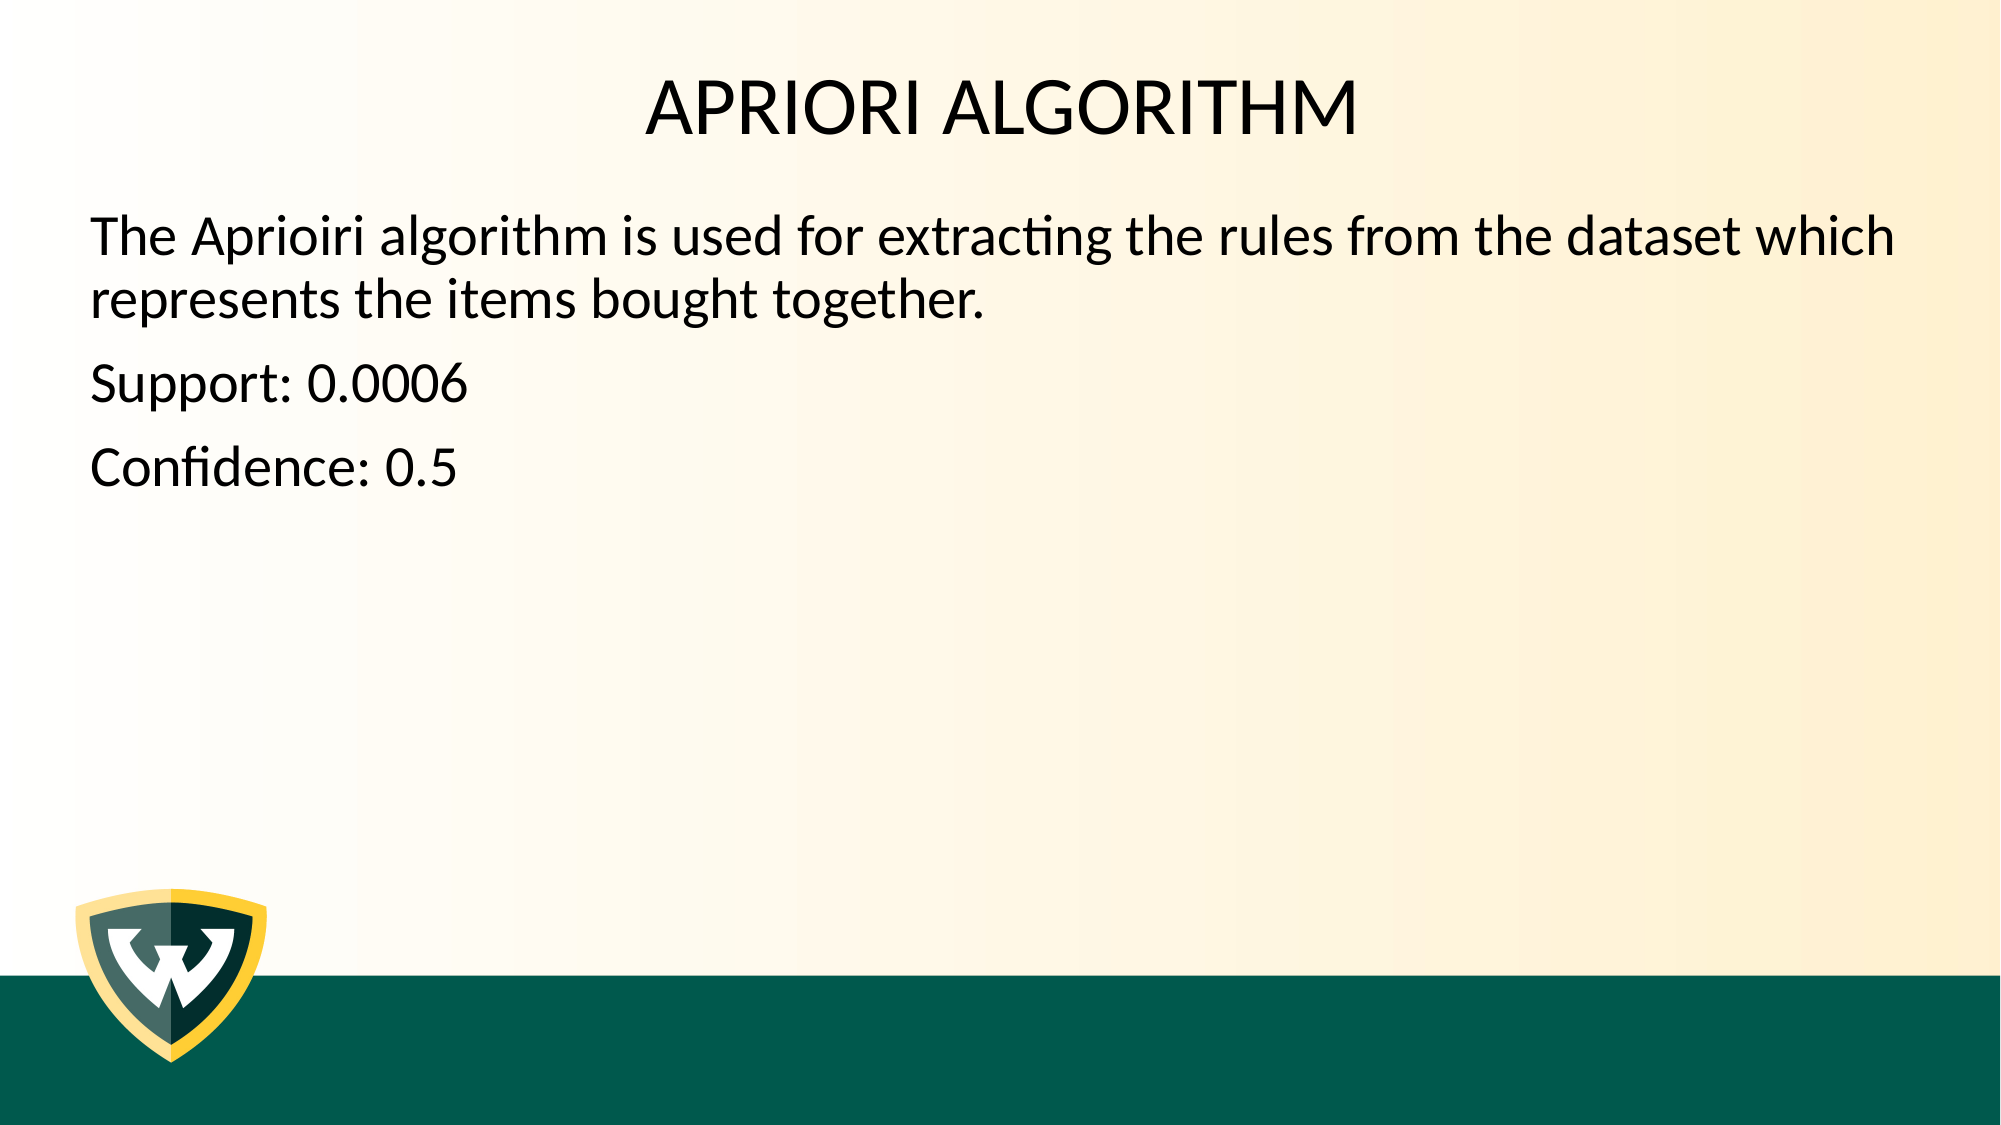

# APRIORI ALGORITHM
The Aprioiri algorithm is used for extracting the rules from the dataset which represents the items bought together.
Support: 0.0006
Confidence: 0.5